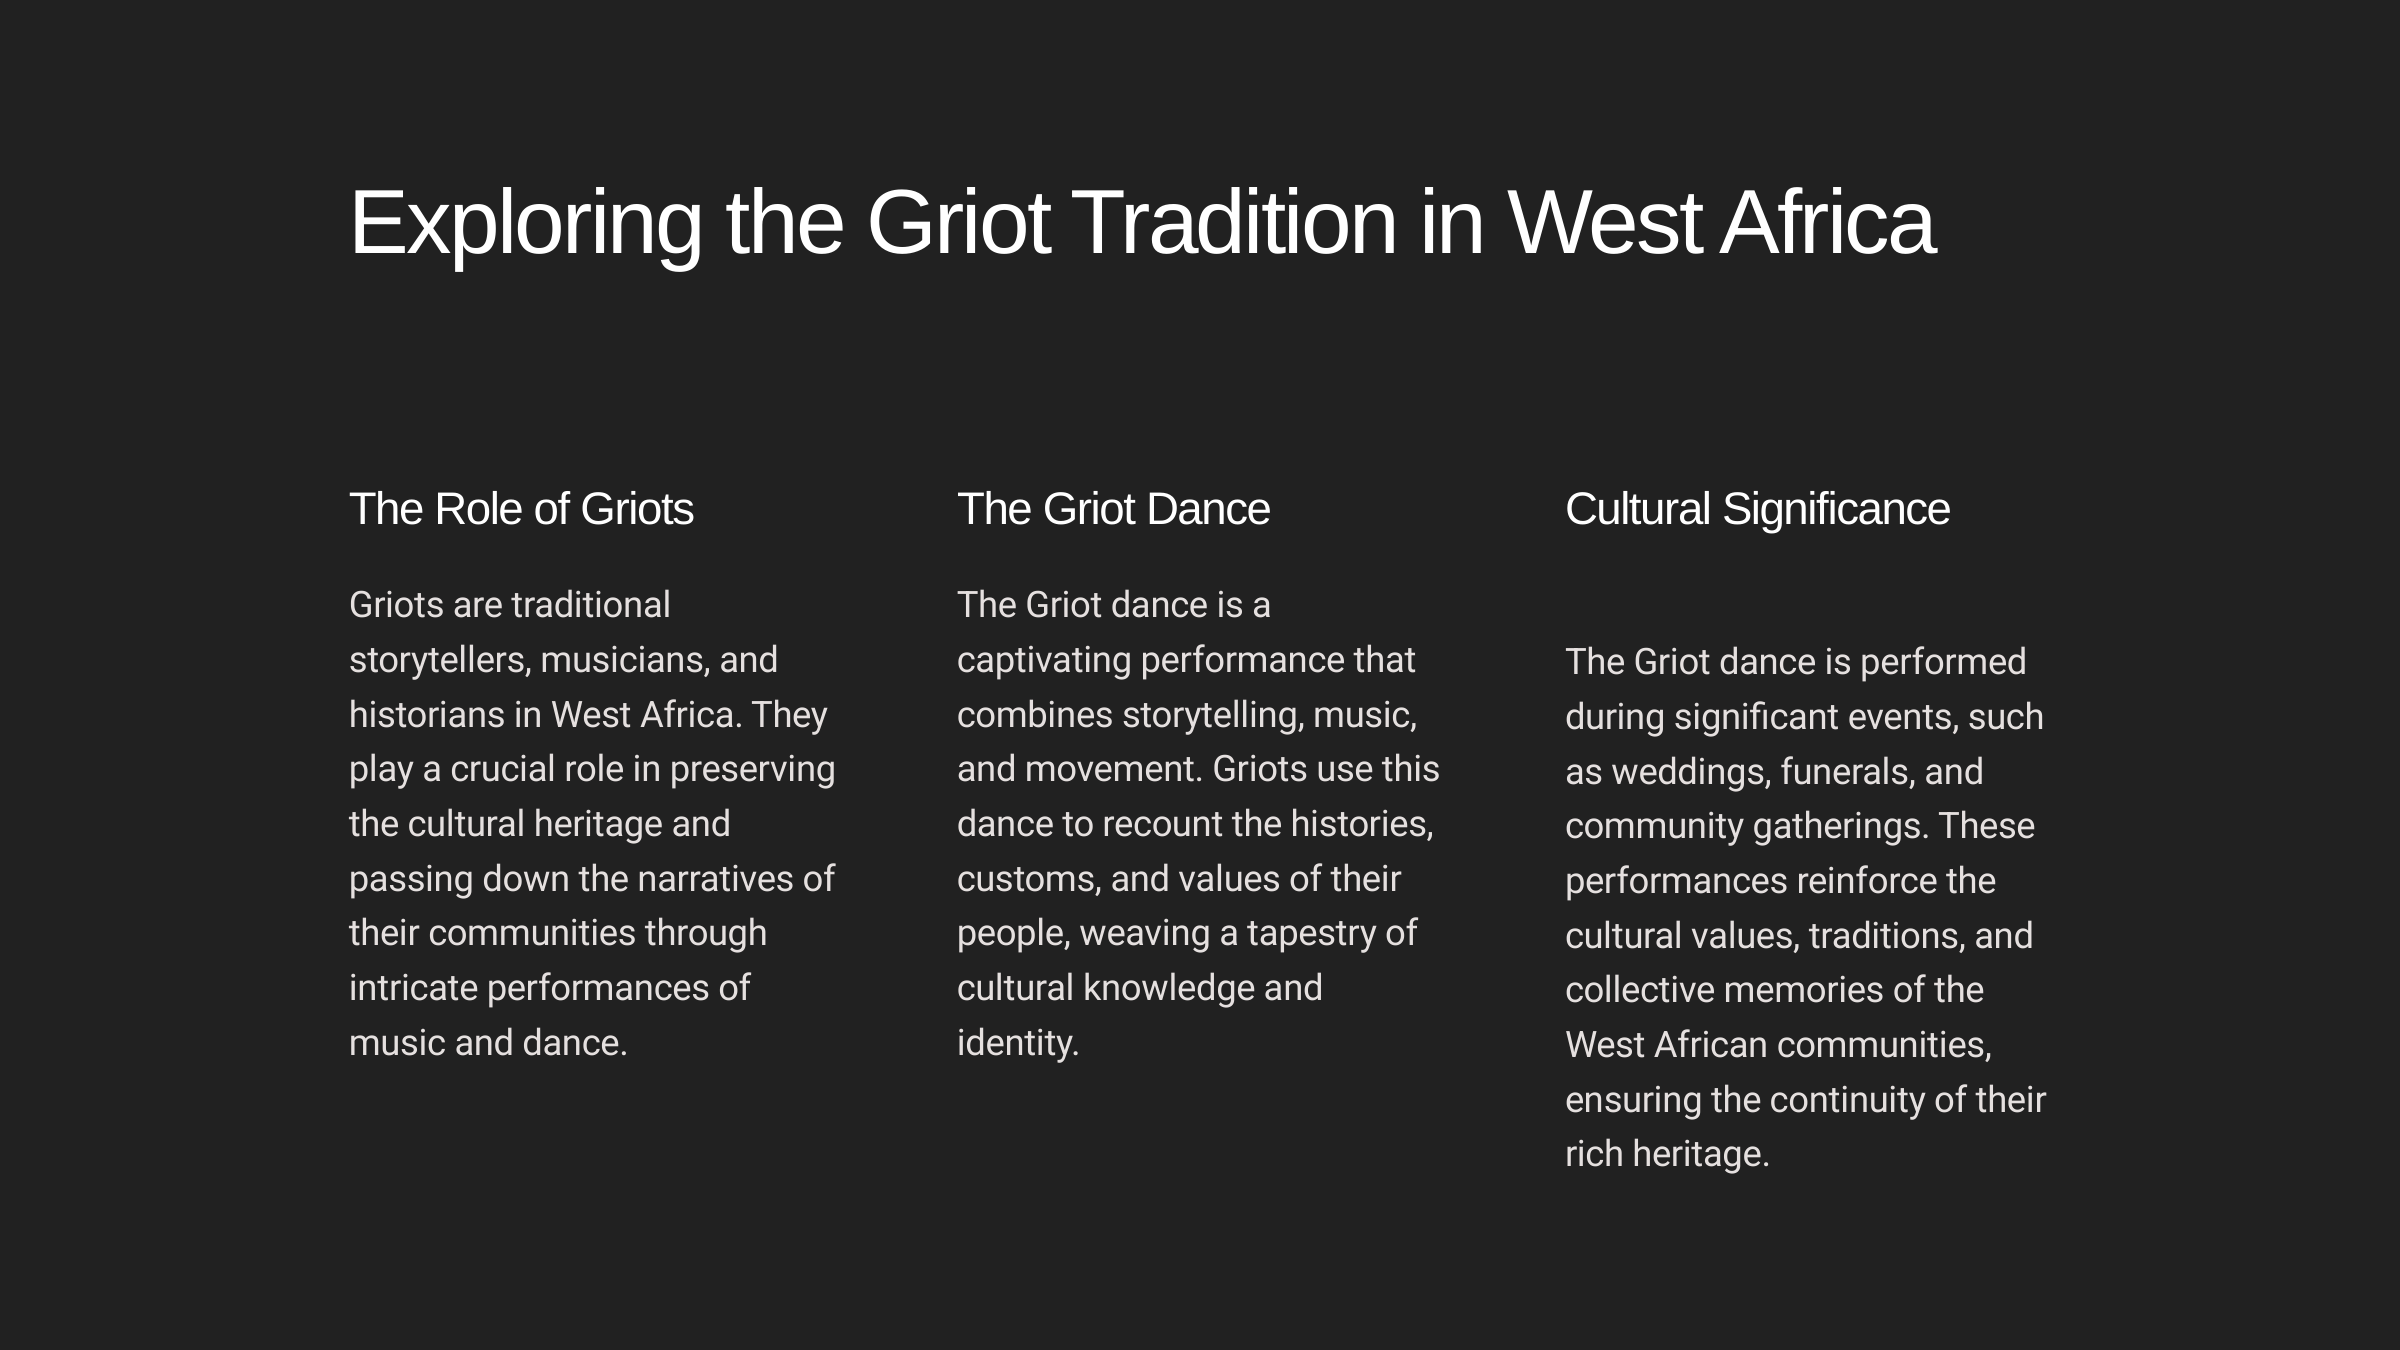

Exploring the Griot Tradition in West Africa
The Role of Griots
The Griot Dance
Cultural Significance
Griots are traditional storytellers, musicians, and historians in West Africa. They play a crucial role in preserving the cultural heritage and passing down the narratives of their communities through intricate performances of music and dance.
The Griot dance is a captivating performance that combines storytelling, music, and movement. Griots use this dance to recount the histories, customs, and values of their people, weaving a tapestry of cultural knowledge and identity.
The Griot dance is performed during significant events, such as weddings, funerals, and community gatherings. These performances reinforce the cultural values, traditions, and collective memories of the West African communities, ensuring the continuity of their rich heritage.